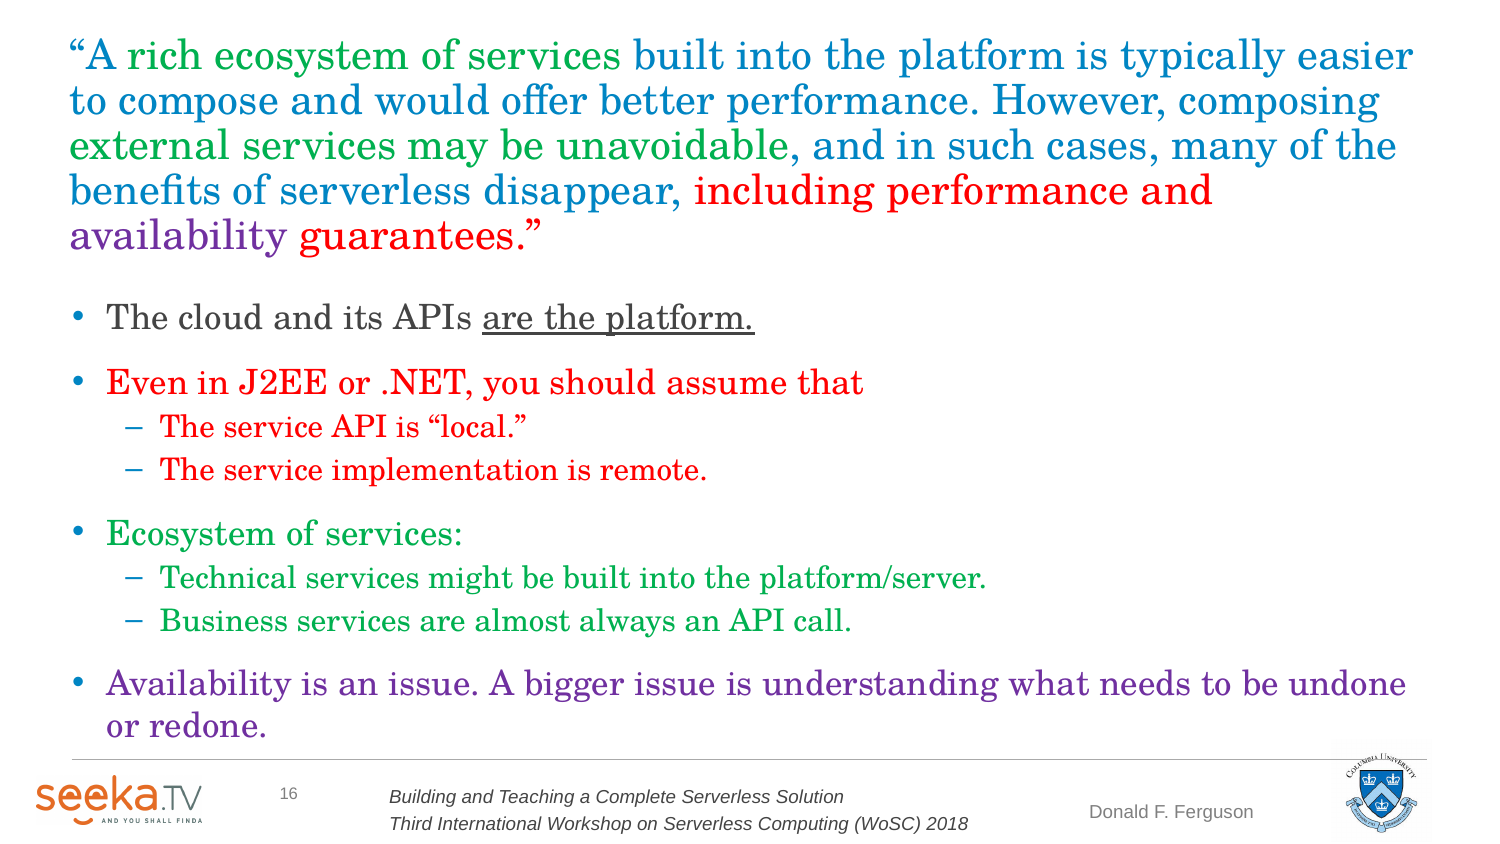

# “A rich ecosystem of services built into the platform is typically easier to compose and would offer better performance. However, composing external services may be unavoidable, and in such cases, many of the benefits of serverless disappear, including performance and availability guarantees.”
The cloud and its APIs are the platform.
Even in J2EE or .NET, you should assume that
The service API is “local.”
The service implementation is remote.
Ecosystem of services:
Technical services might be built into the platform/server.
Business services are almost always an API call.
Availability is an issue. A bigger issue is understanding what needs to be undone or redone.